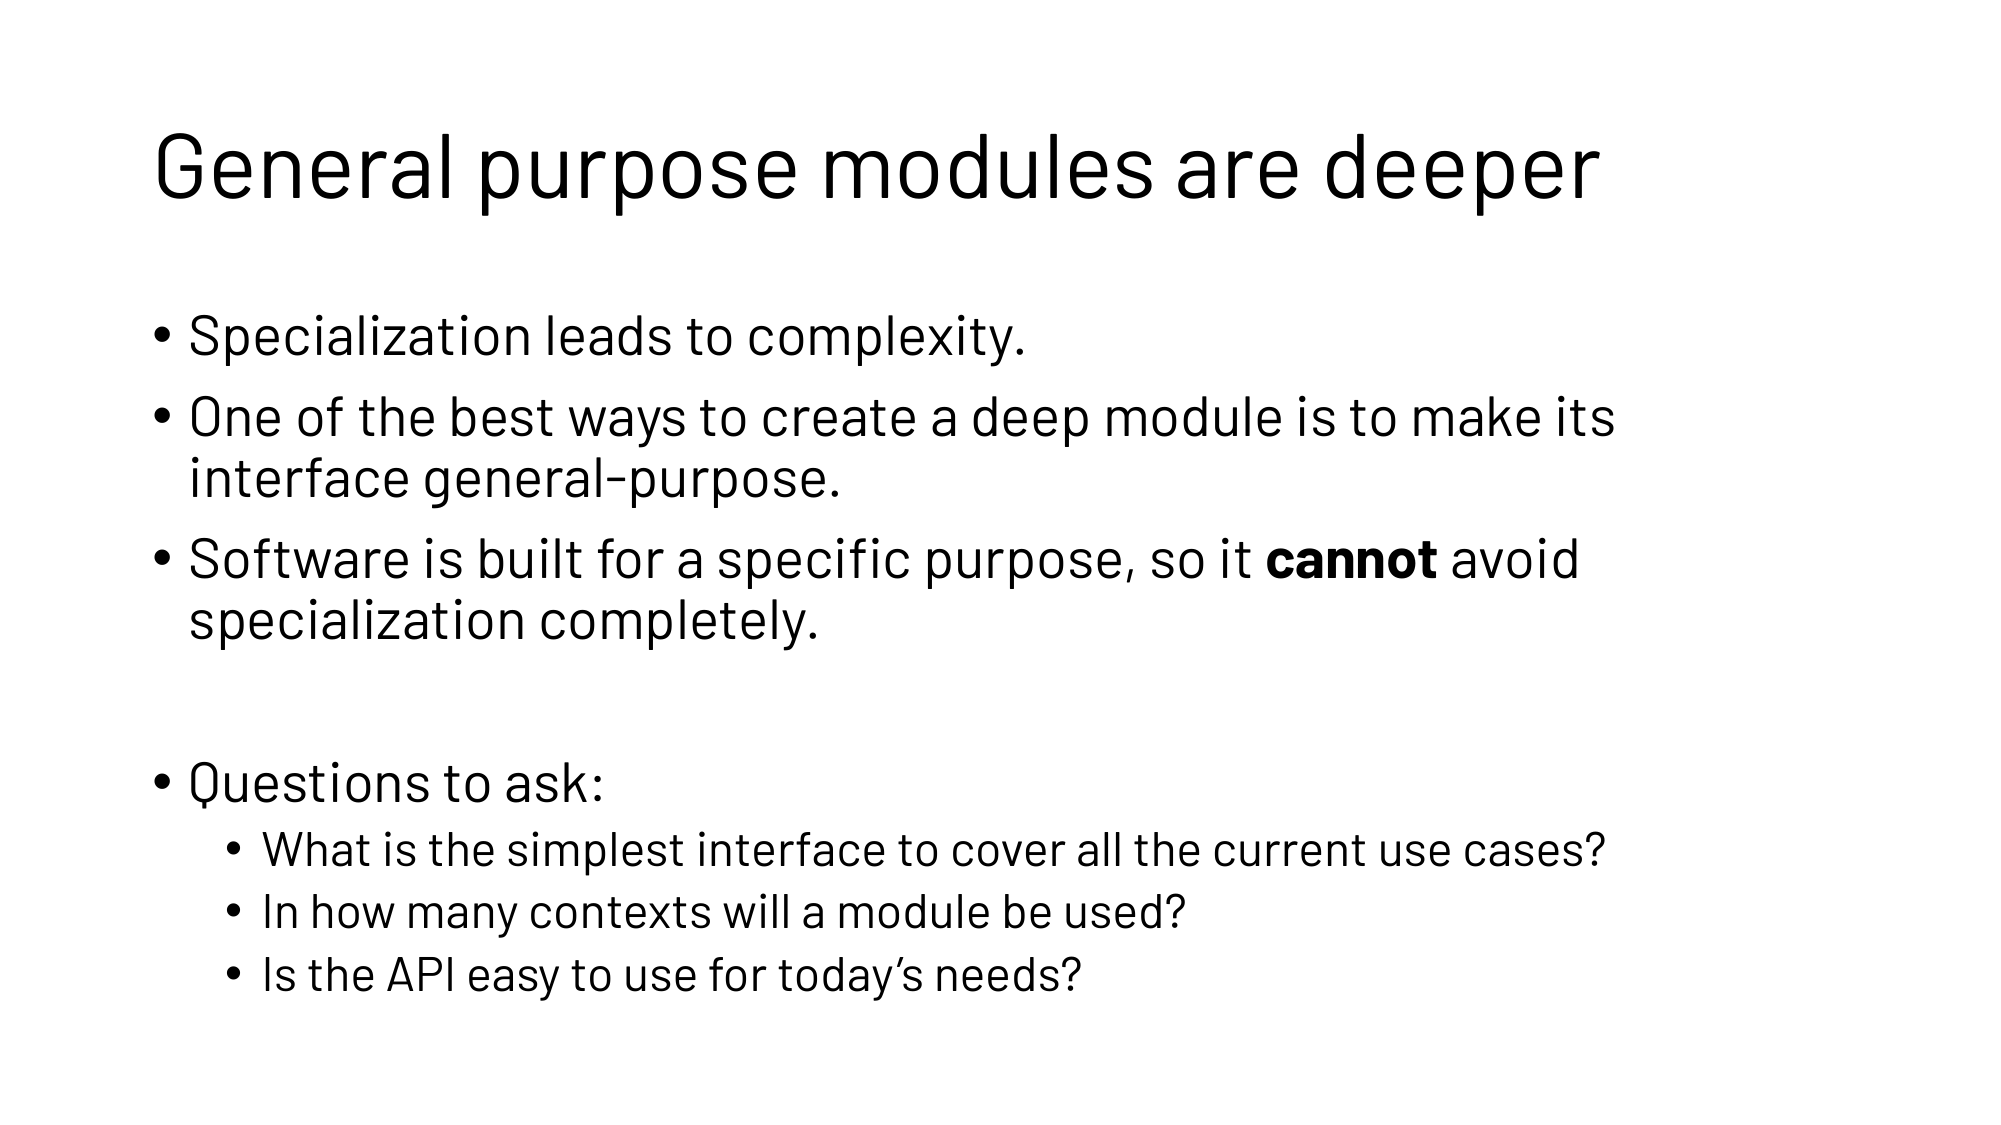

# General purpose modules are deeper
Specialization leads to complexity.
One of the best ways to create a deep module is to make its interface general-purpose.
Software is built for a specific purpose, so it cannot avoid specialization completely.

Questions to ask:
What is the simplest interface to cover all the current use cases?
In how many contexts will a module be used?
Is the API easy to use for today’s needs?